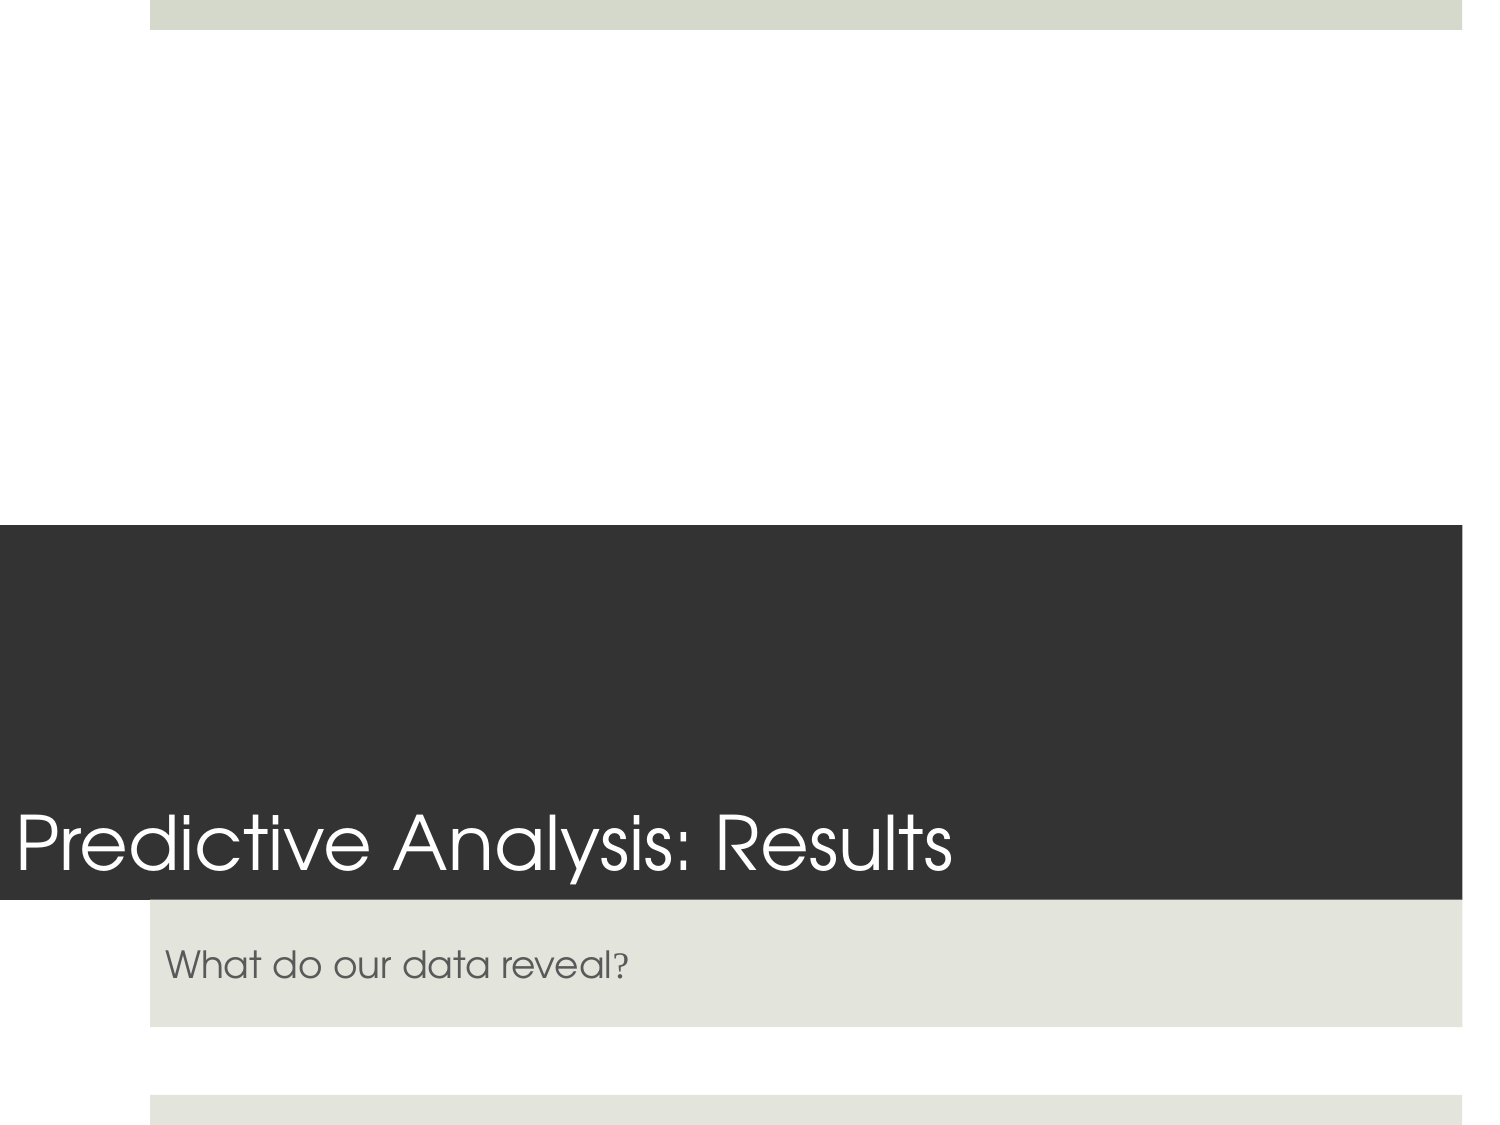

# Predictive Analysis: Results
What do our data reveal?